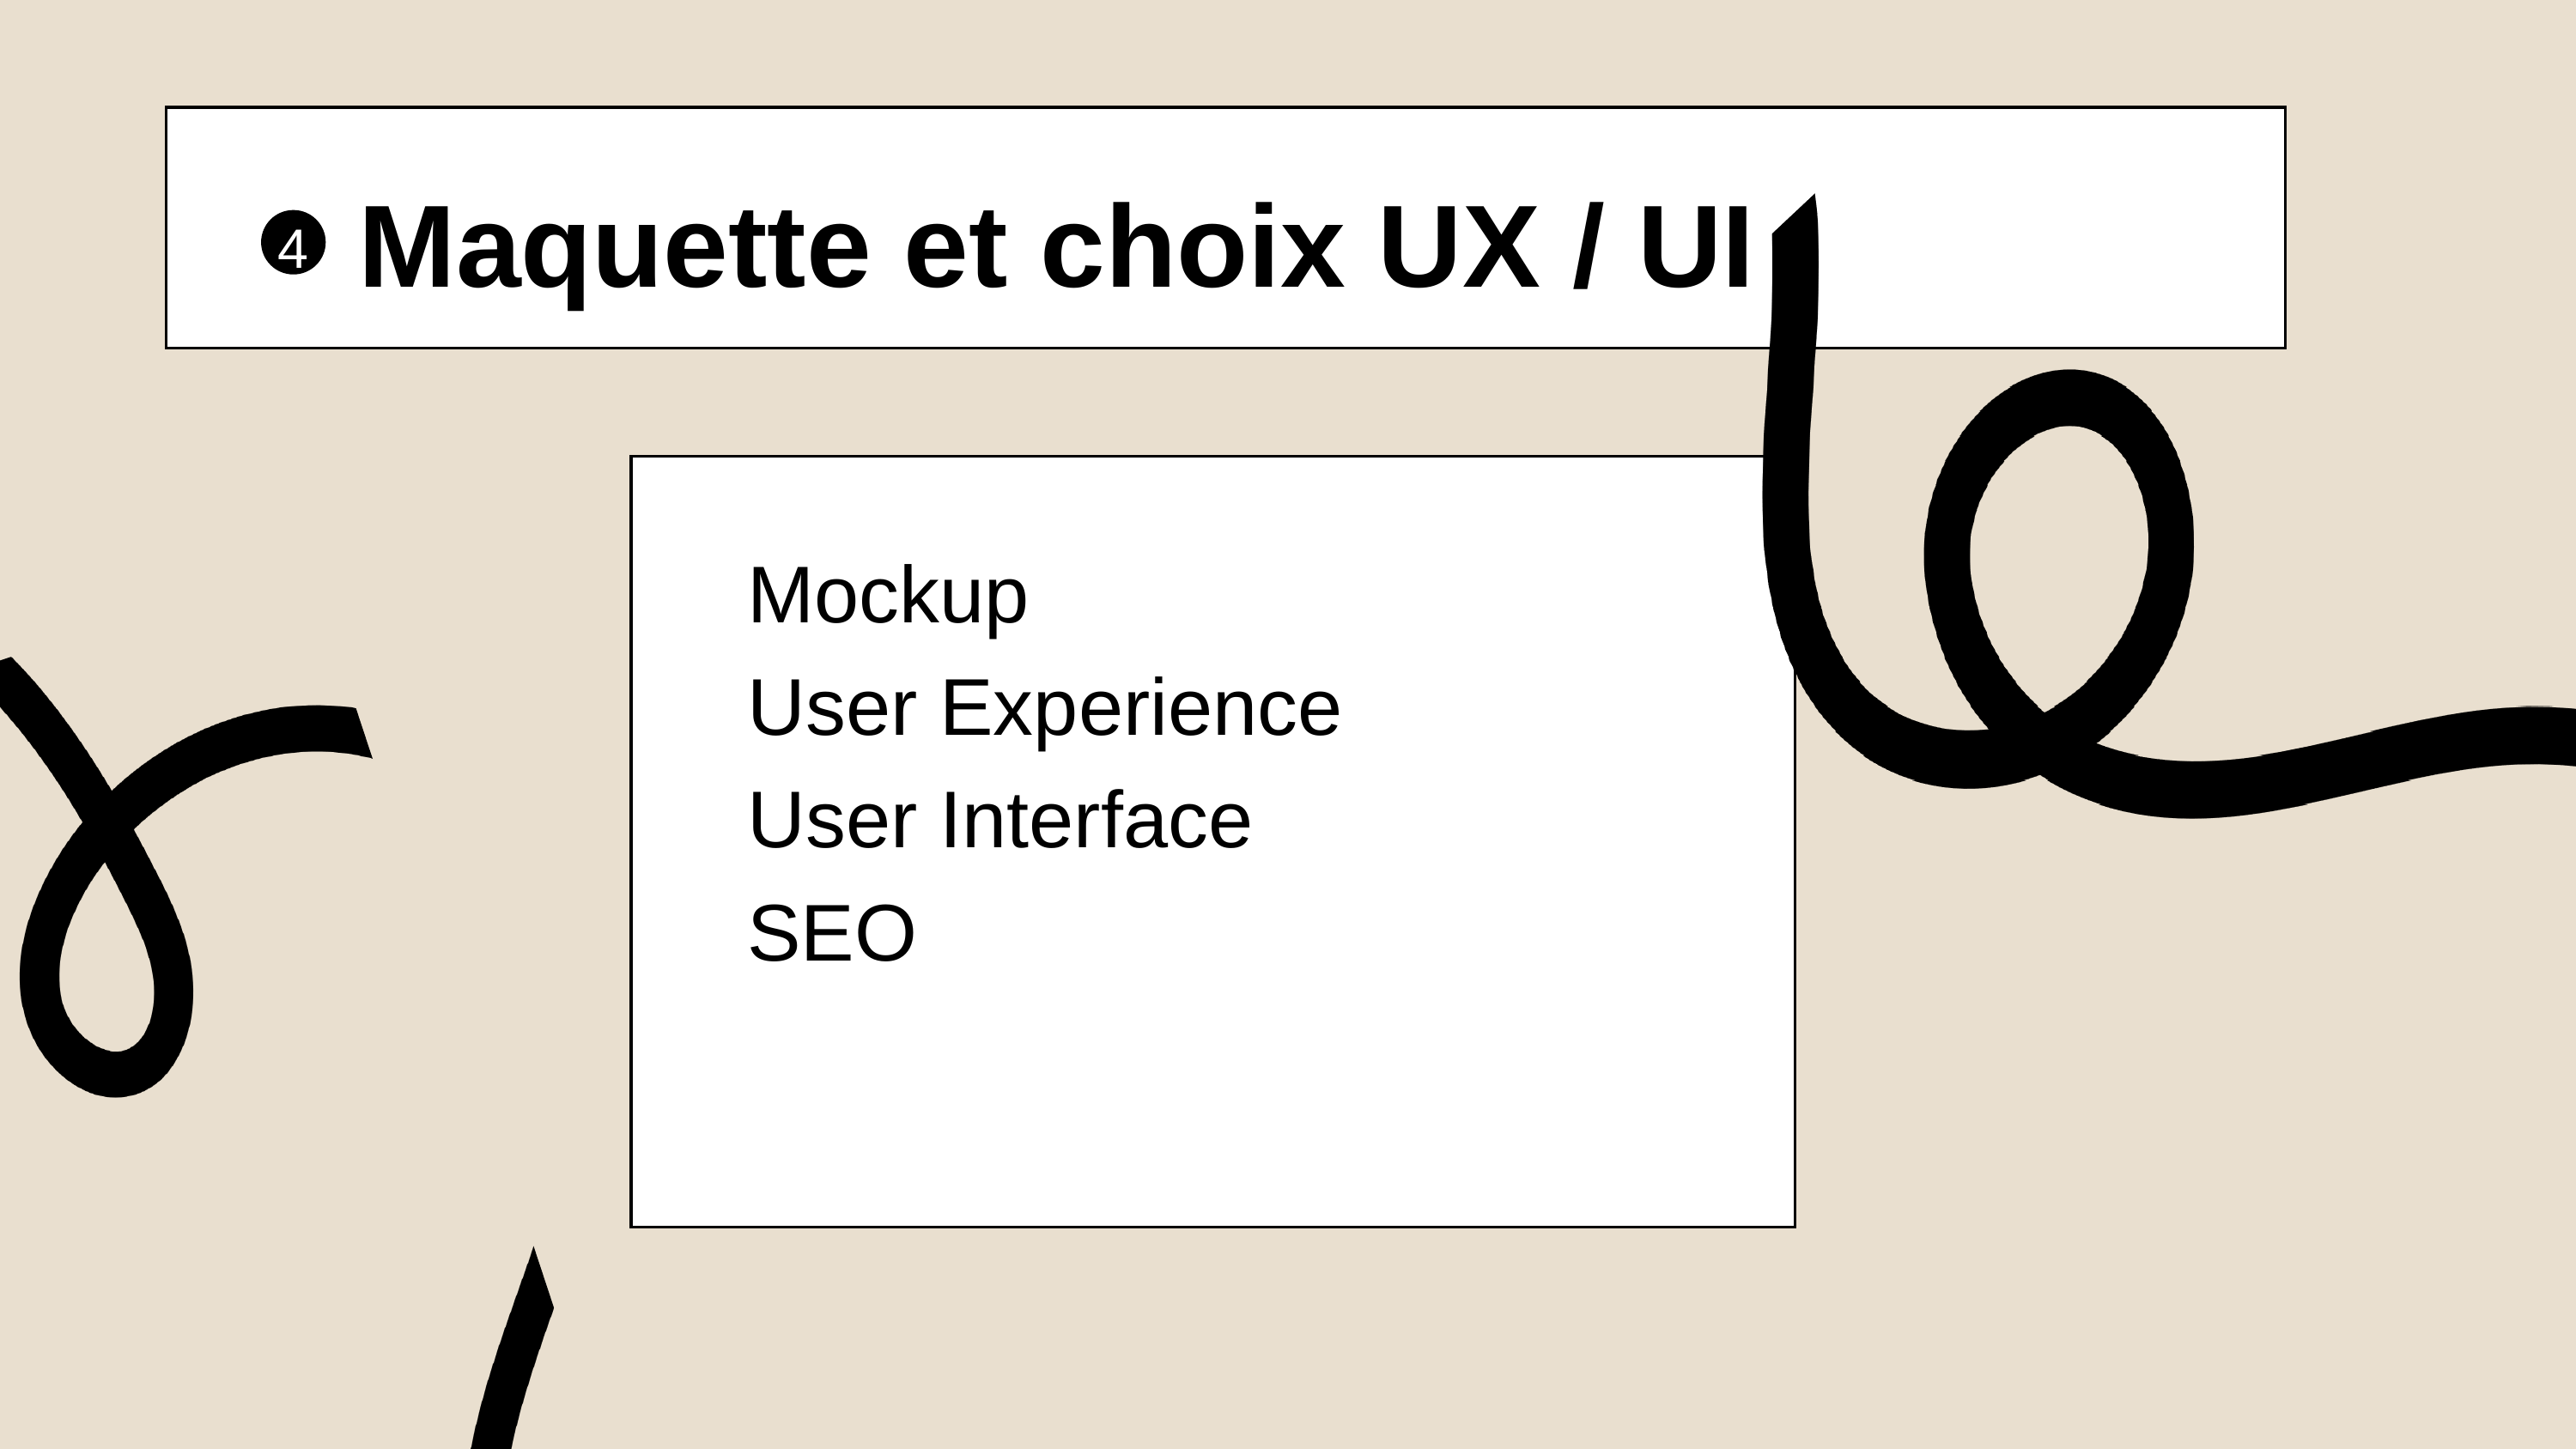

Maquette et choix UX / UI

4

Mockup
User Experience
User Interface
SEO